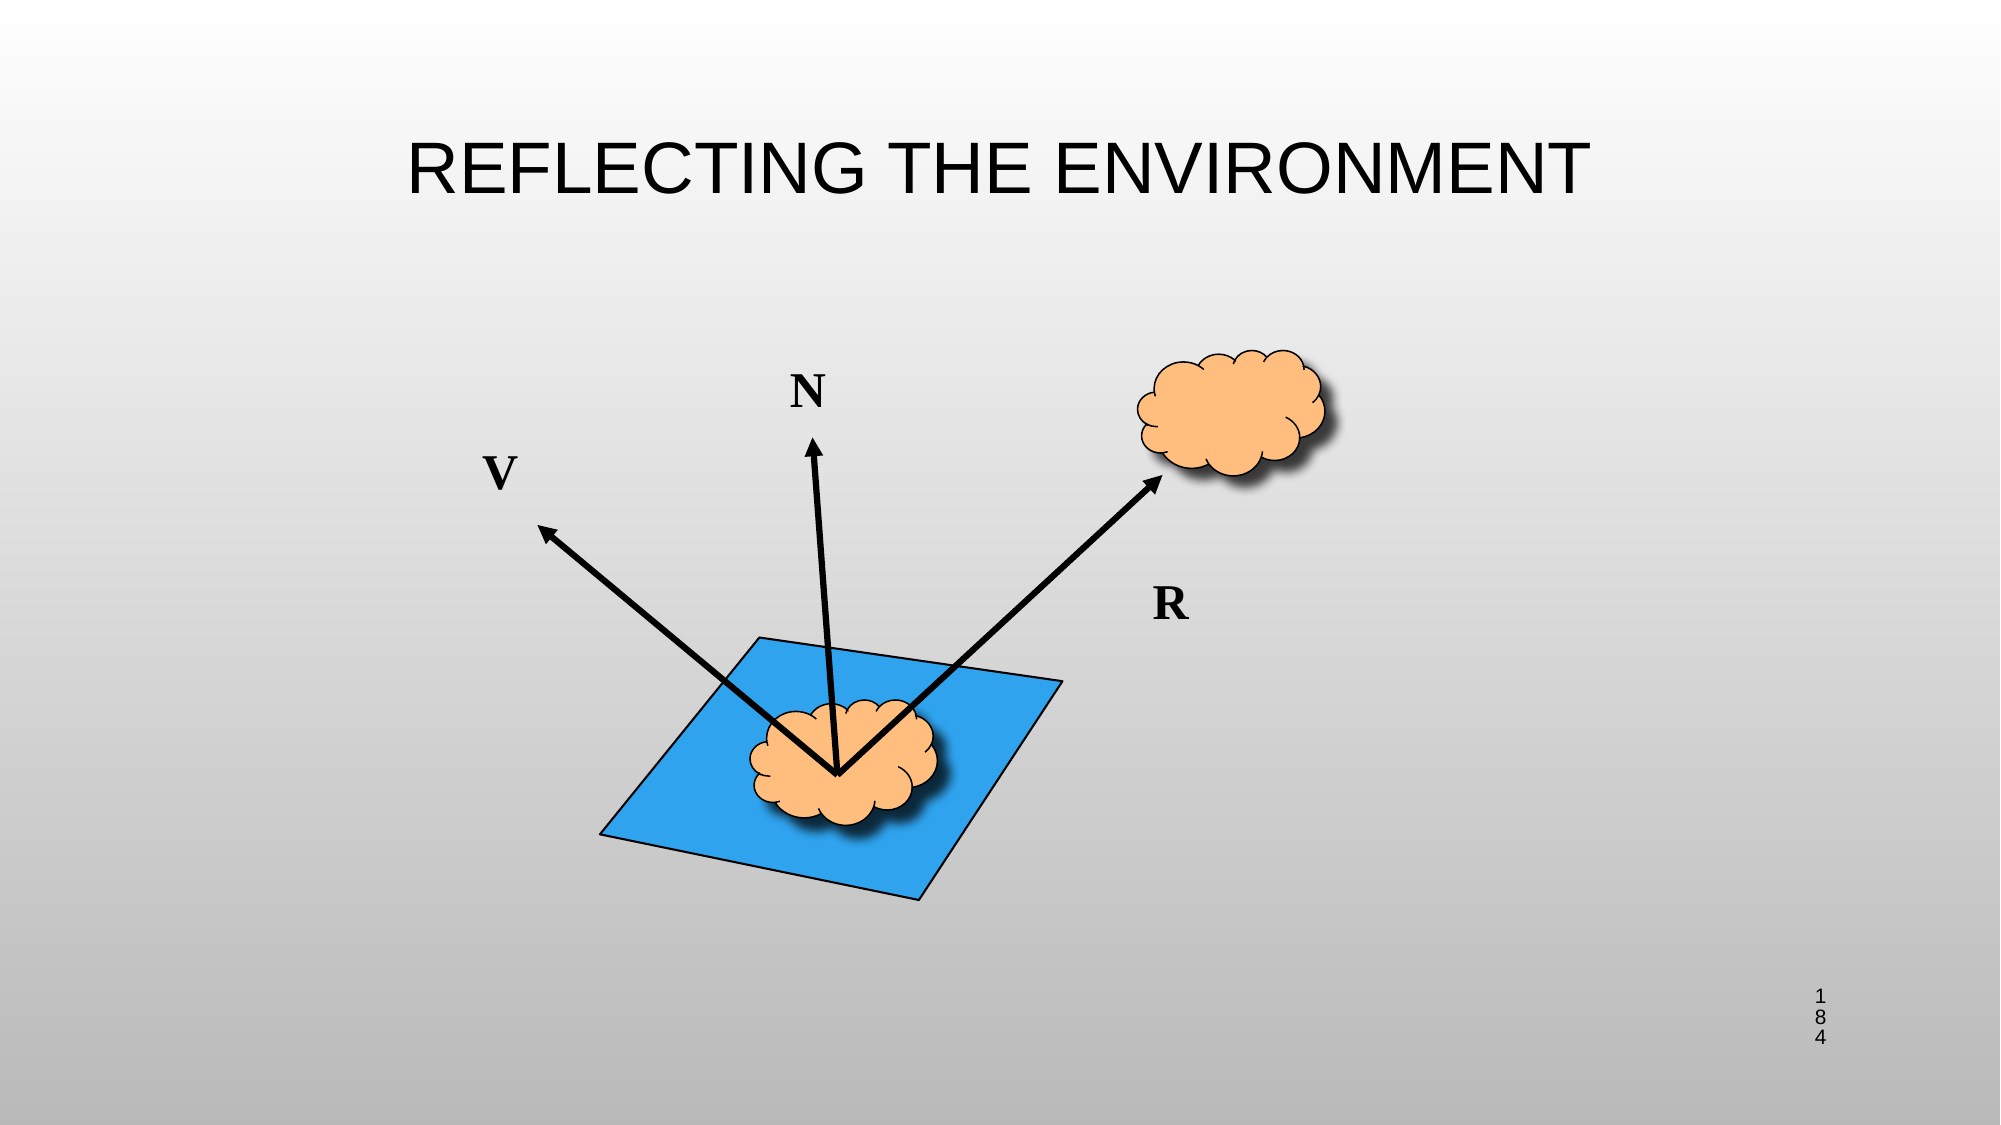

# Reflecting the Environment
N

V

R

184